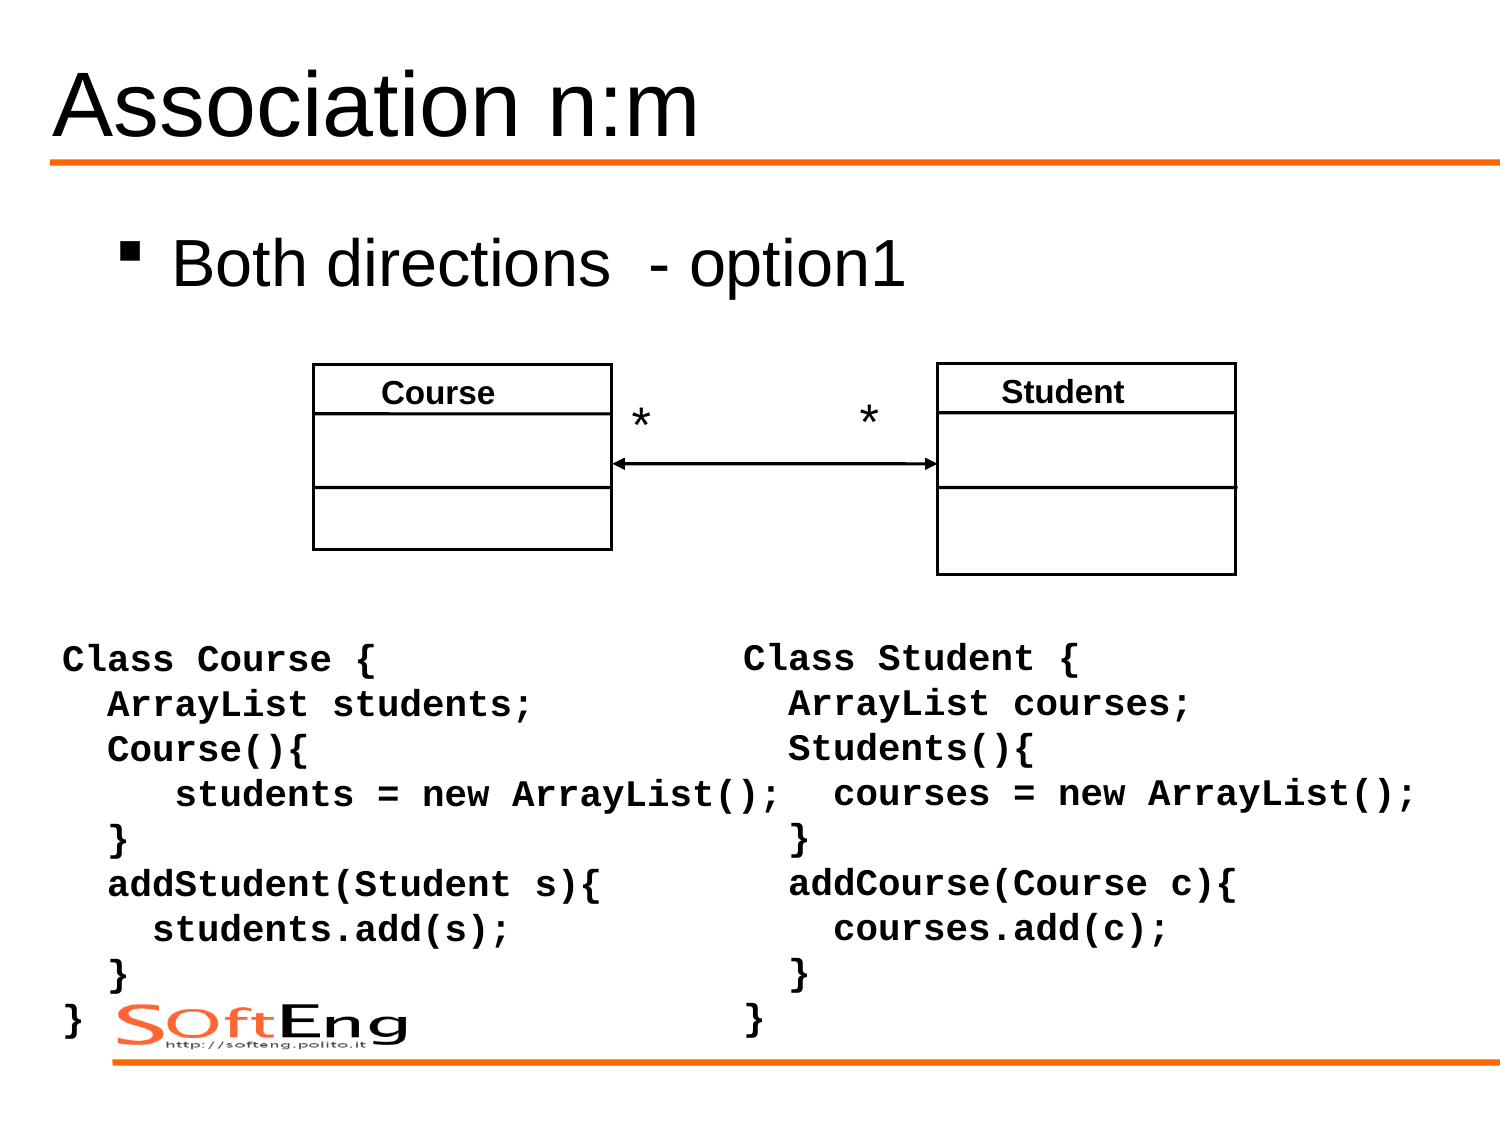

# Association n:m
Both directions  - option1
Student
Course

*
*

Class Student {
  ArrayList courses;
  Students(){
    courses = new ArrayList();
  }
  addCourse(Course c){
    courses.add(c);
  }
}
Class Course {
  ArrayList students;
  Course(){
     students = new ArrayList();
  }
  addStudent(Student s){
    students.add(s);
  }
}